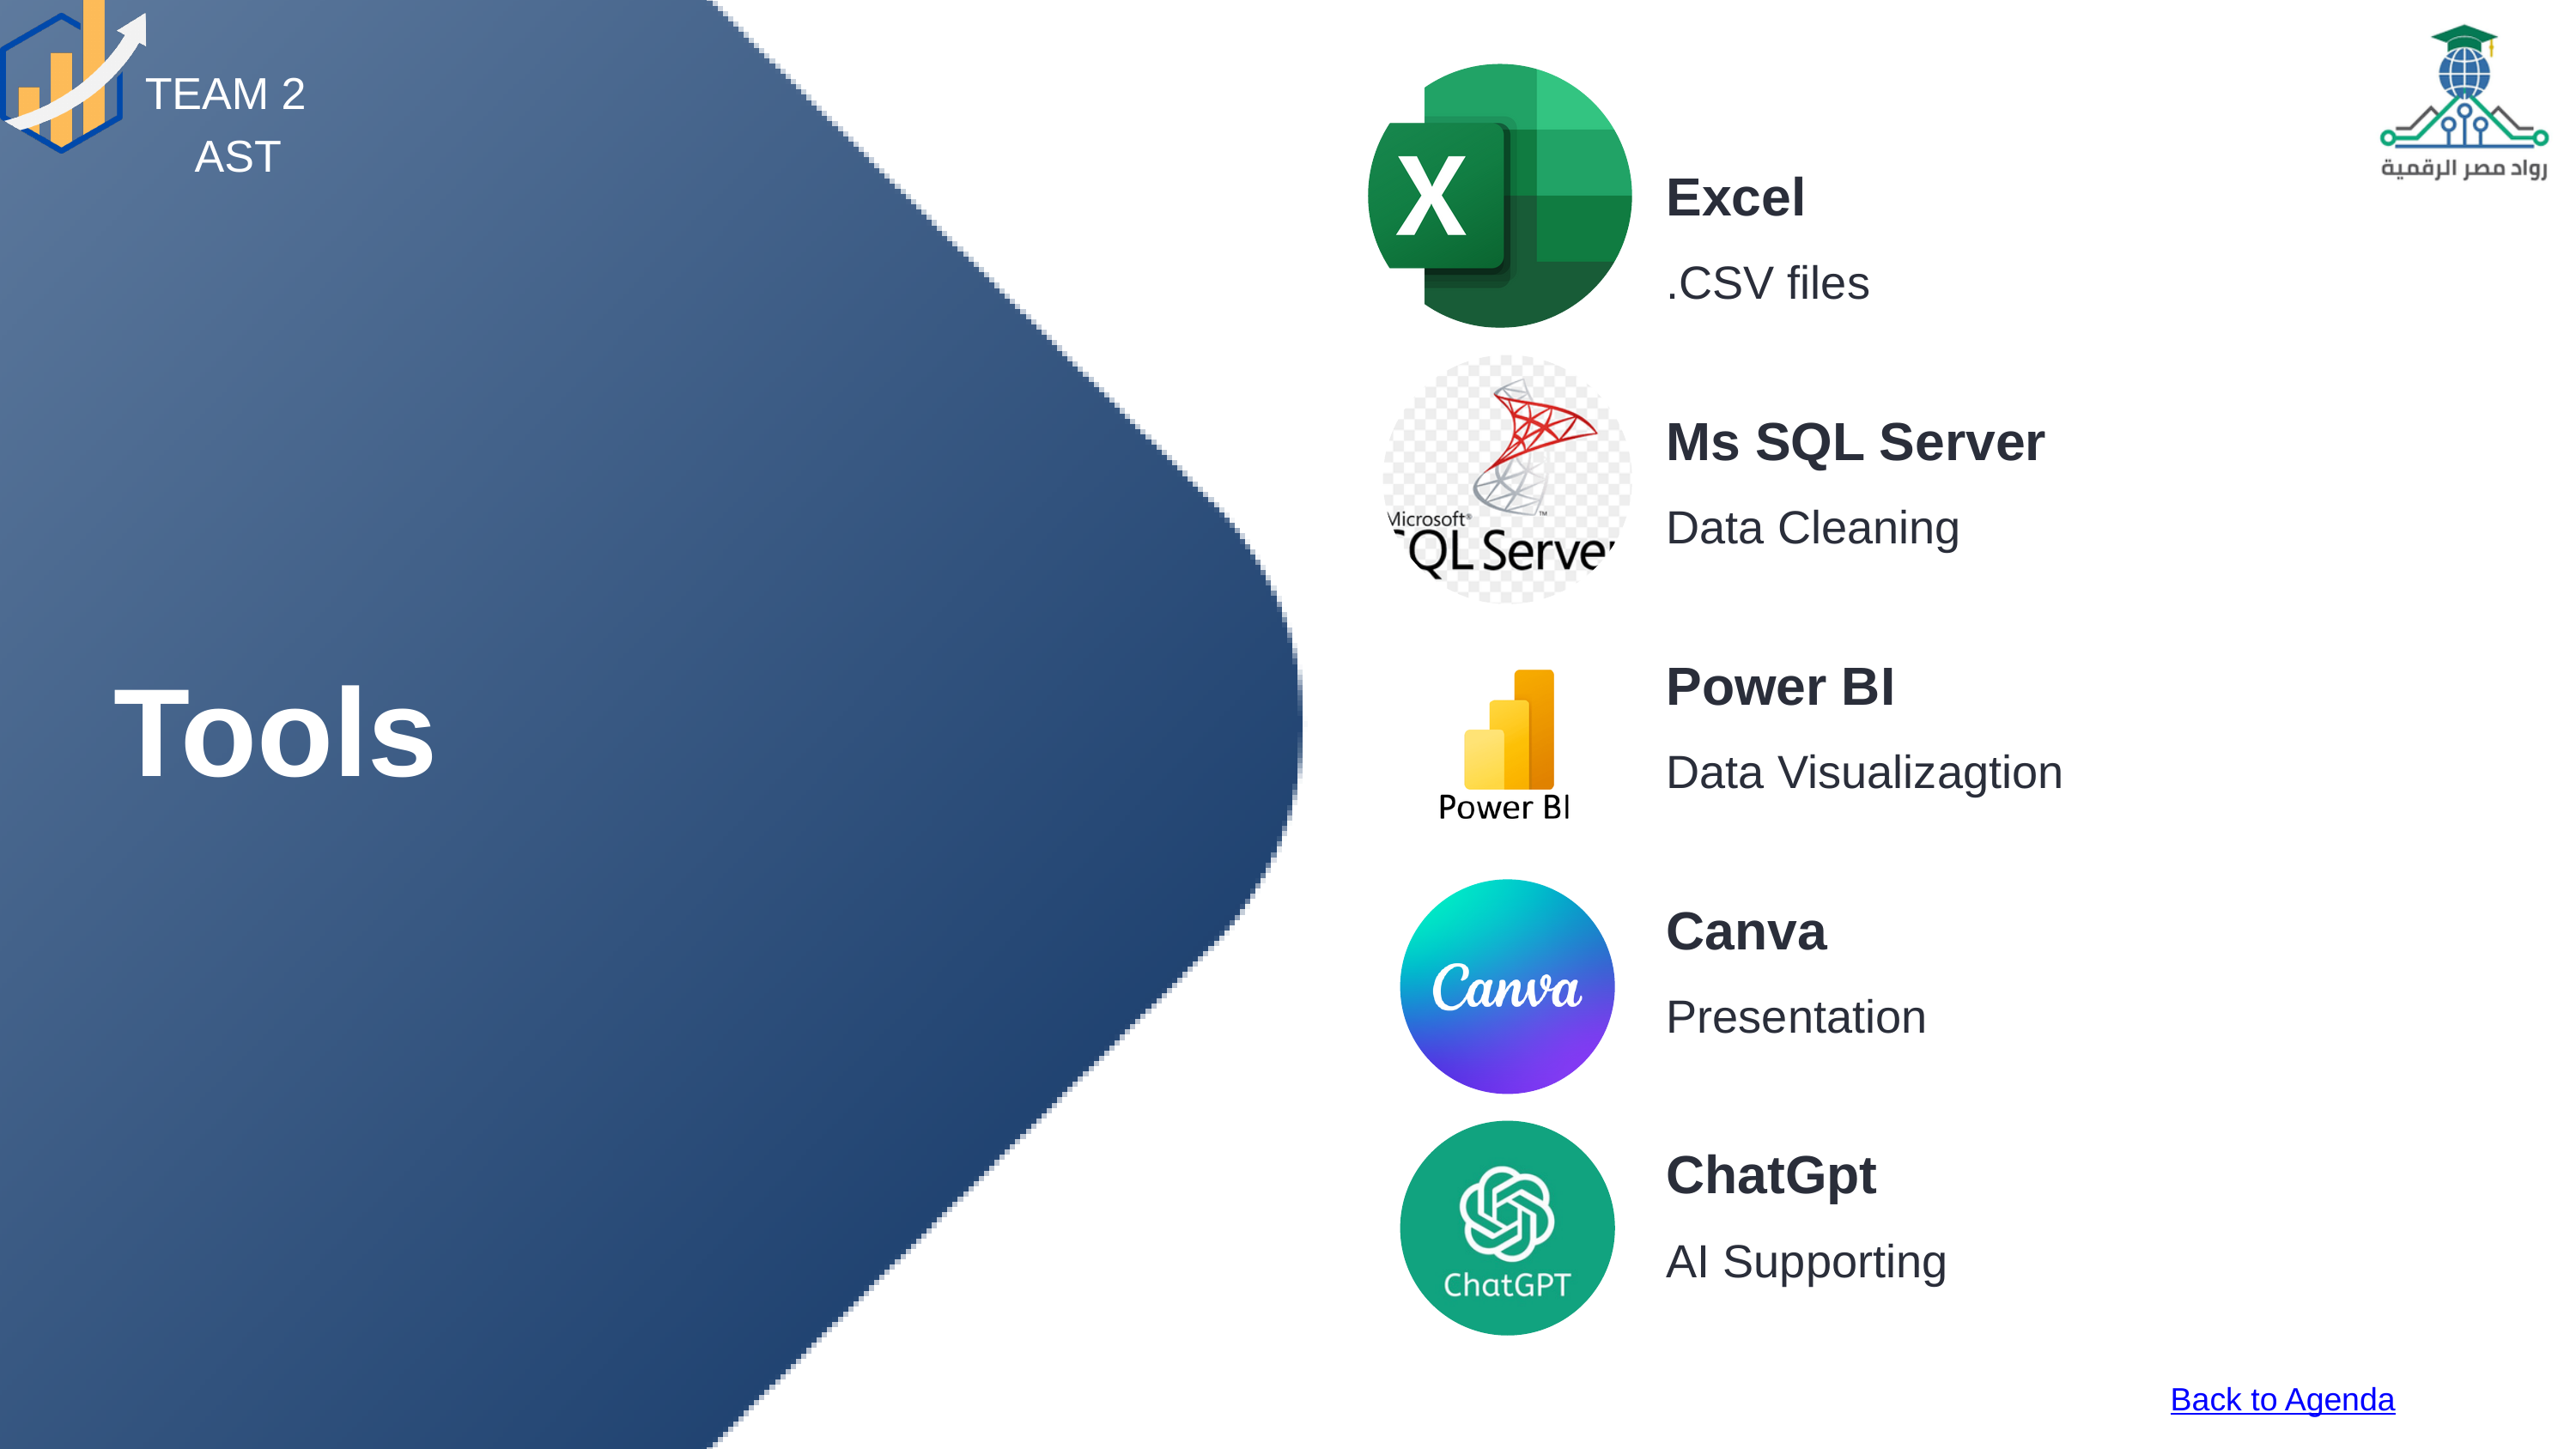

TEAM 2
    AST

Excel
.CSV files

Ms SQL Server
Data Cleaning

Tools
Power BI
Data Visualizagtion

Canva
Presentation

ChatGpt
AI Supporting
Back to Agenda